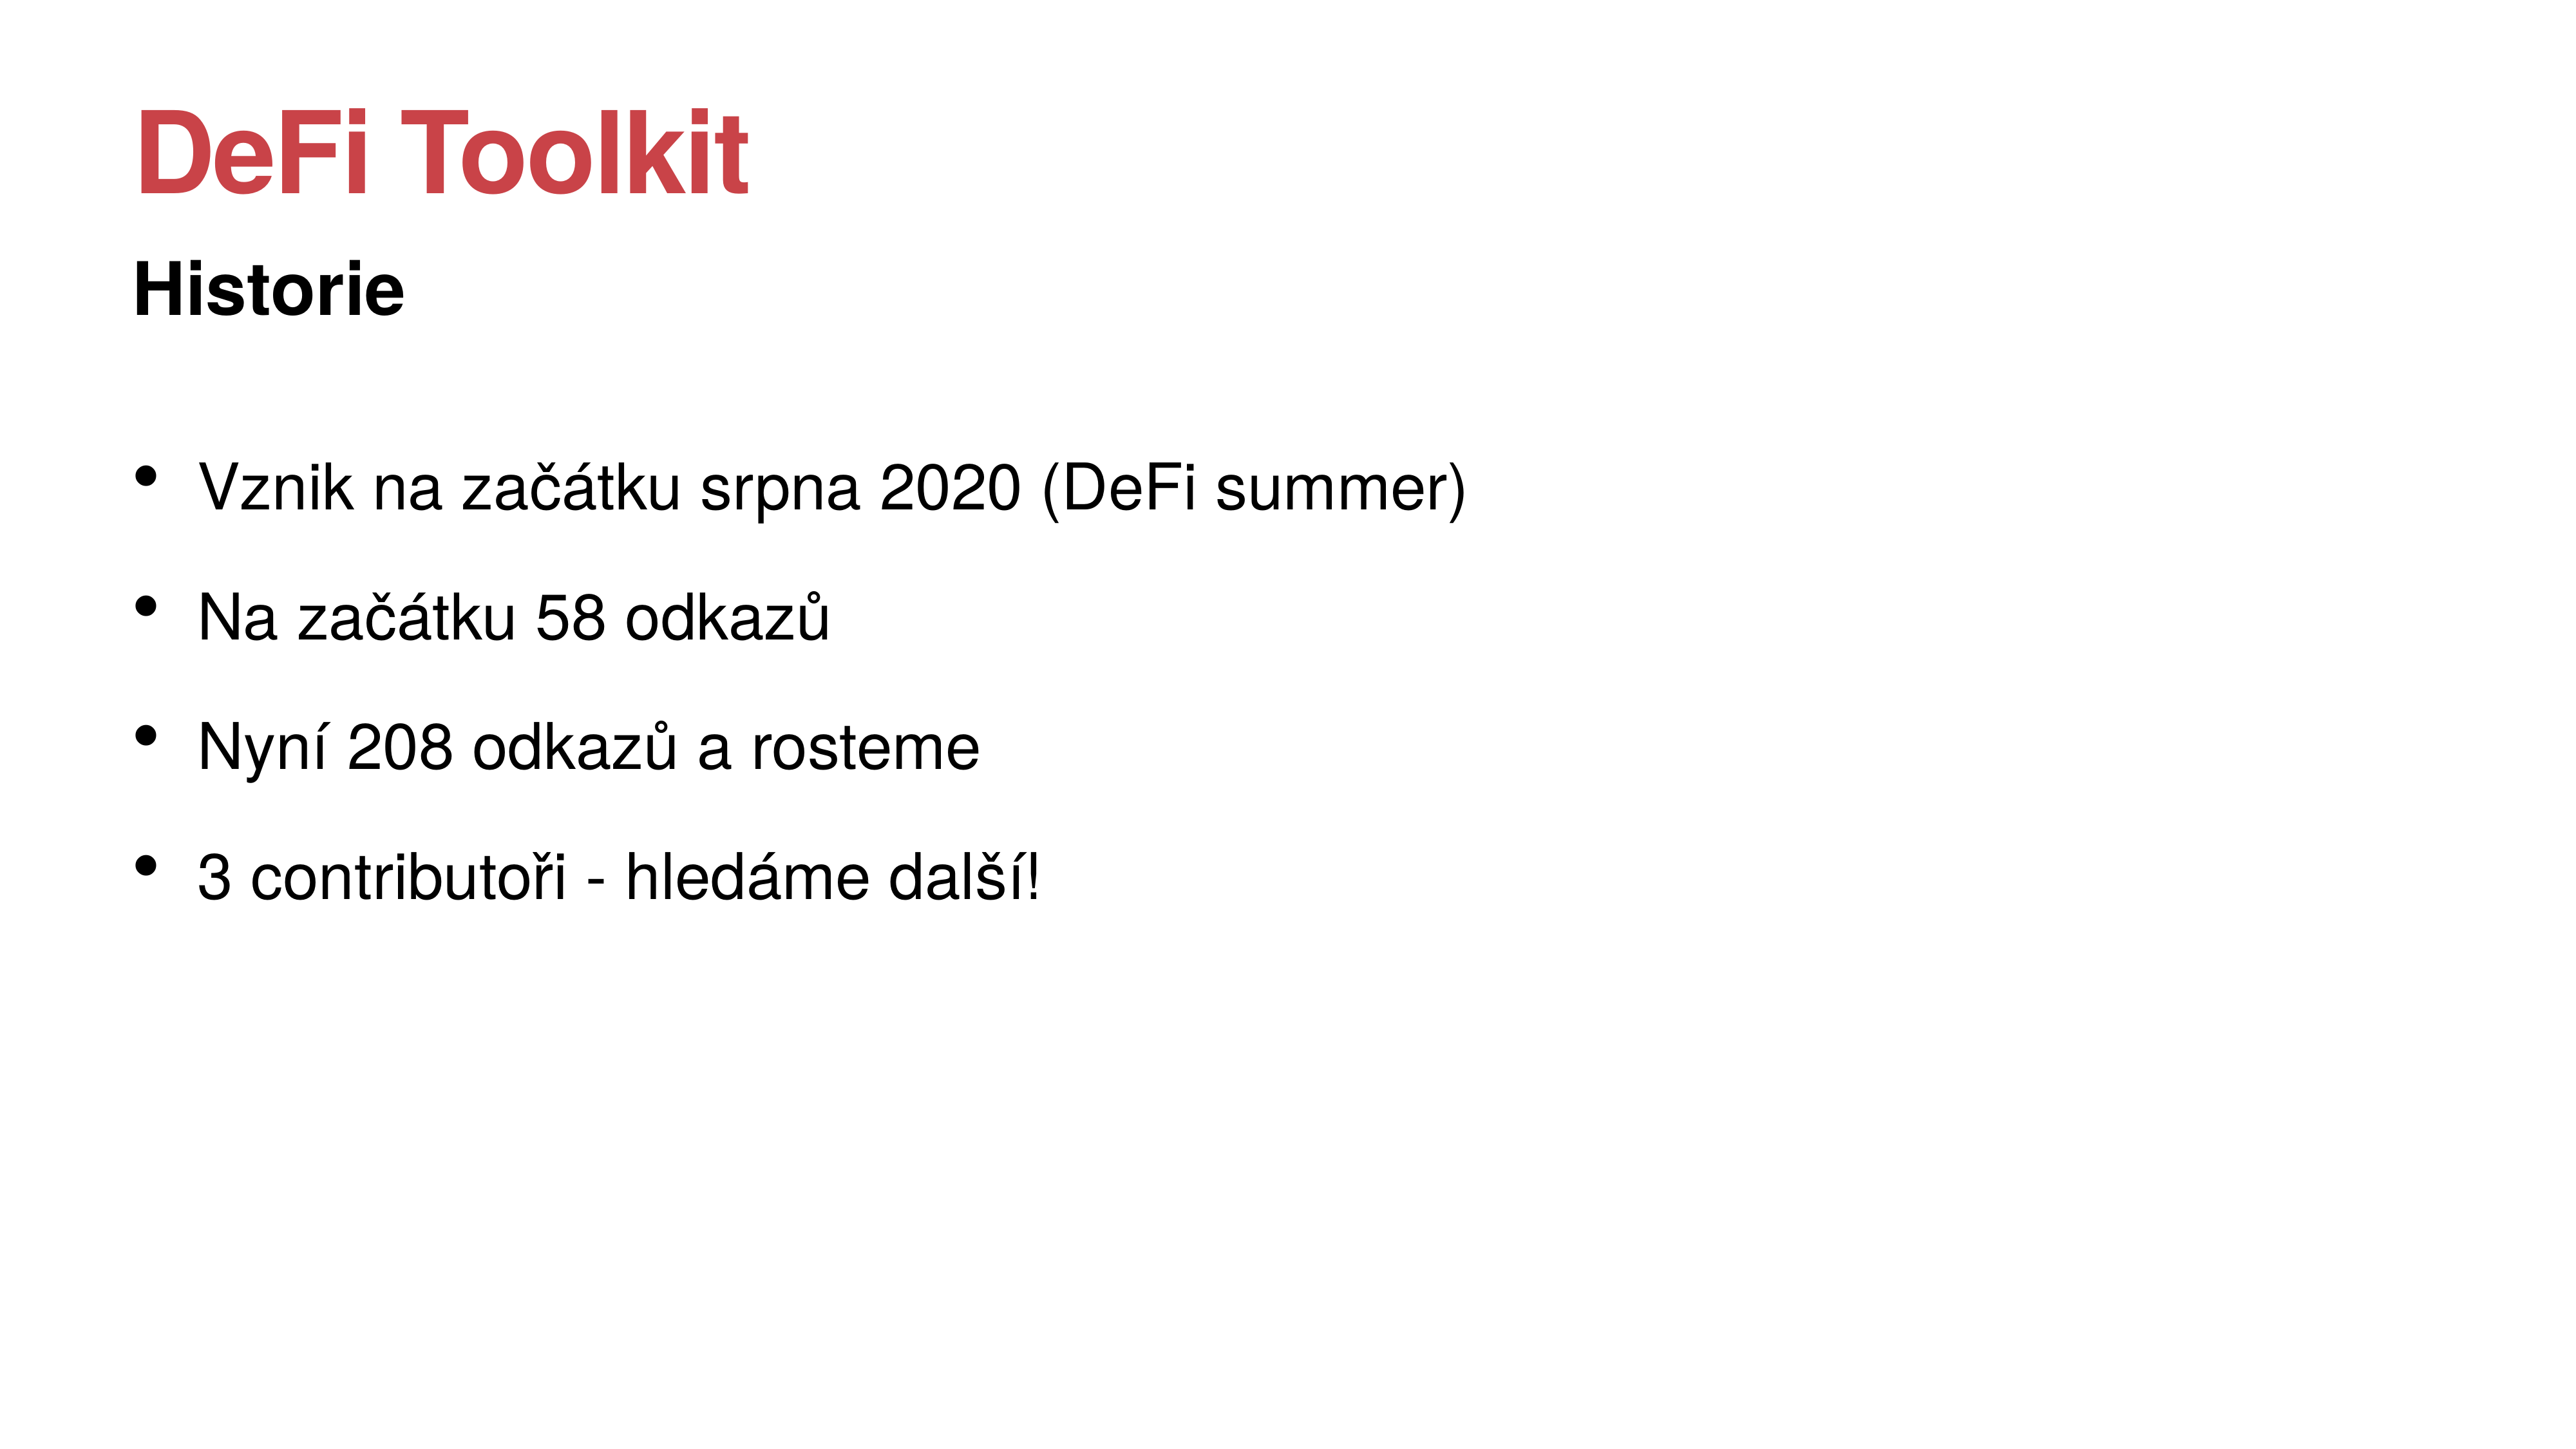

# DeFi Toolkit
Historie
Vznik na začátku srpna 2020 (DeFi summer)
Na začátku 58 odkazů
Nyní 208 odkazů a rosteme
3 contributoři - hledáme další!